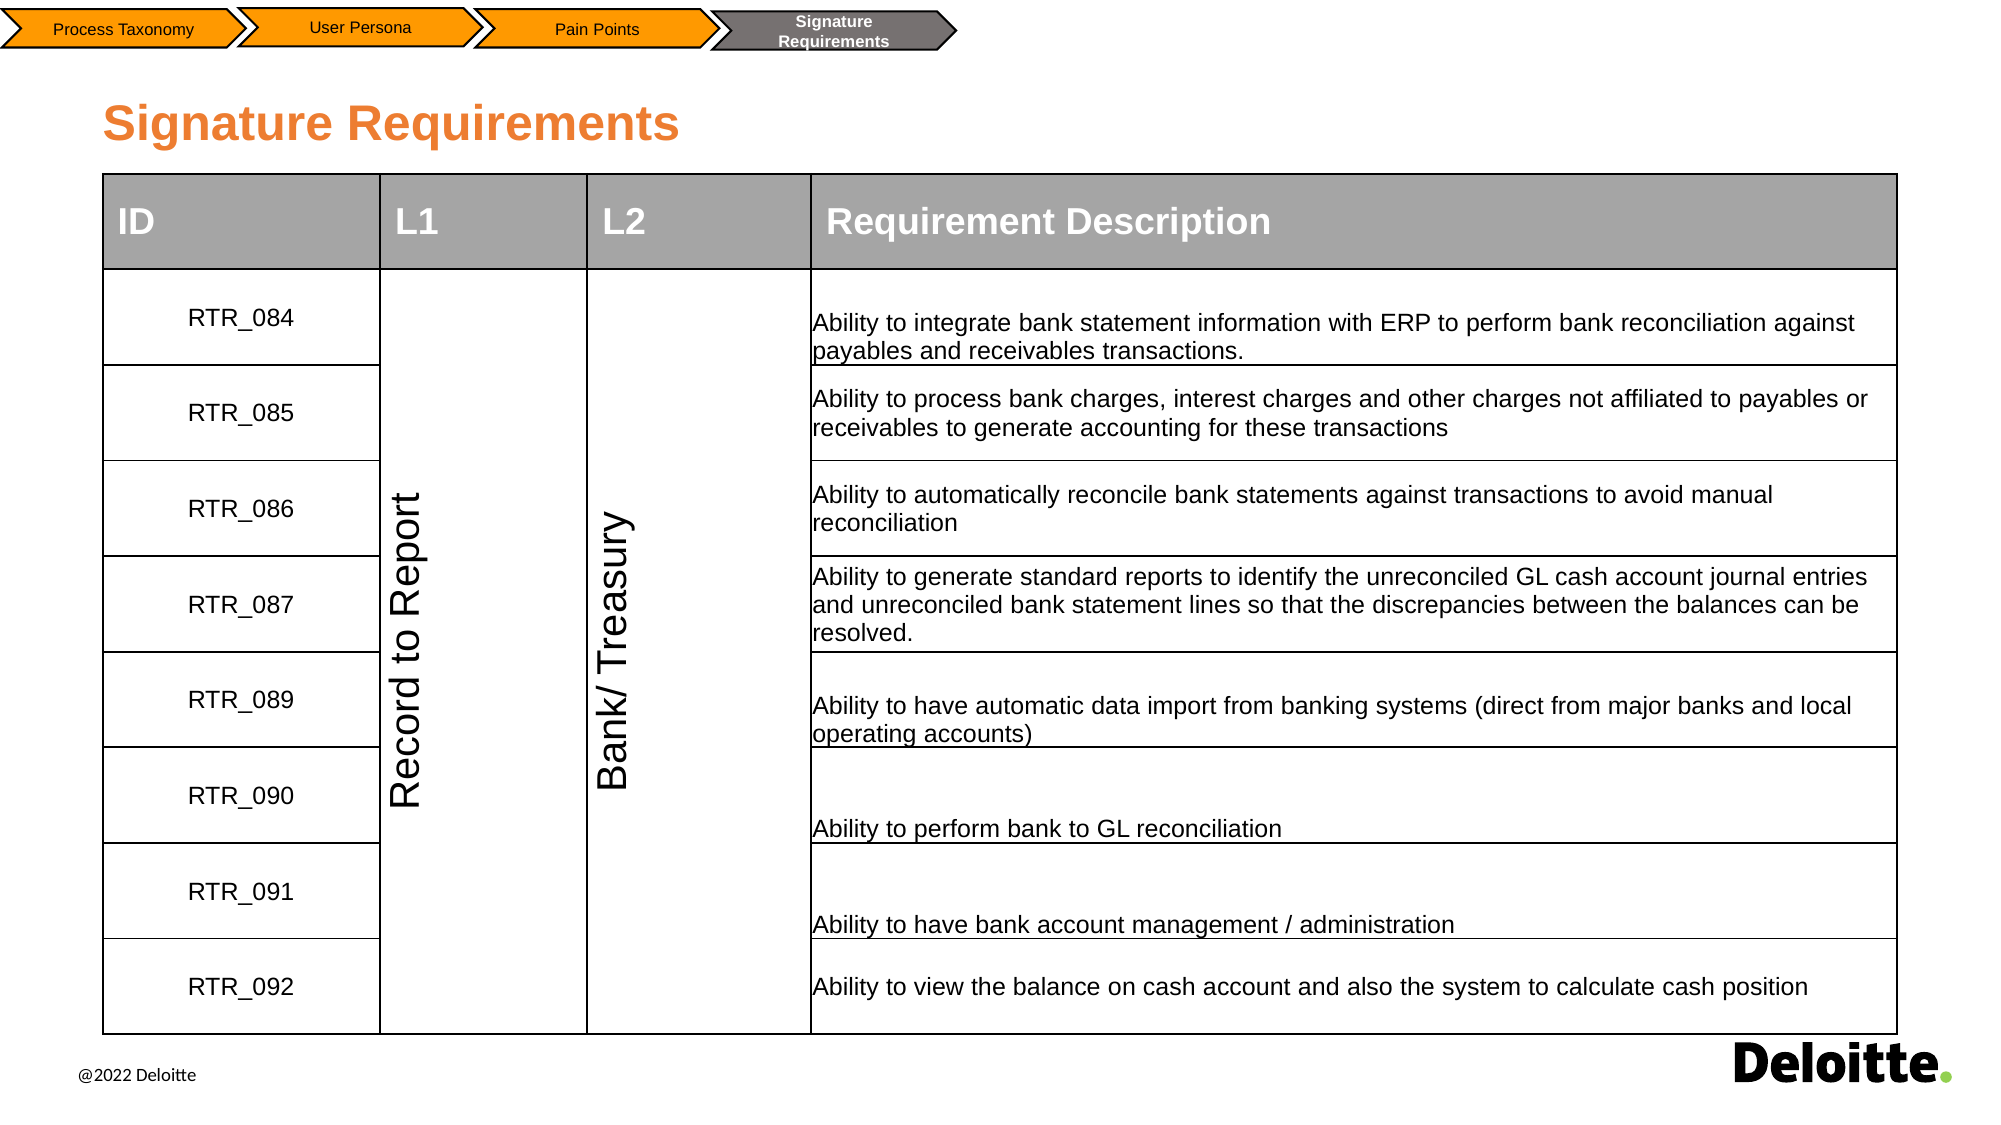

User Persona
Process Taxonomy
Pain Points
Signature Requirements
Signature Requirements
| ID | L1 | L2 | Requirement Description |
| --- | --- | --- | --- |
| RTR\_084 | Record to Report | Bank/ Treasury | Ability to integrate bank statement information with ERP to perform bank reconciliation against payables and receivables transactions. |
| RTR\_085 |  |  | Ability to process bank charges, interest charges and other charges not affiliated to payables or receivables to generate accounting for these transactions |
| RTR\_086 |  |  | Ability to automatically reconcile bank statements against transactions to avoid manual reconciliation |
| RTR\_087 |  |  | Ability to generate standard reports to identify the unreconciled GL cash account journal entries and unreconciled bank statement lines so that the discrepancies between the balances can be resolved. |
| RTR\_089 |  |  | Ability to have automatic data import from banking systems (direct from major banks and local operating accounts) |
| RTR\_090 |  |  | Ability to perform bank to GL reconciliation |
| RTR\_091 |  |  | Ability to have bank account management / administration |
| RTR\_092 |  |  | Ability to view the balance on cash account and also the system to calculate cash position |